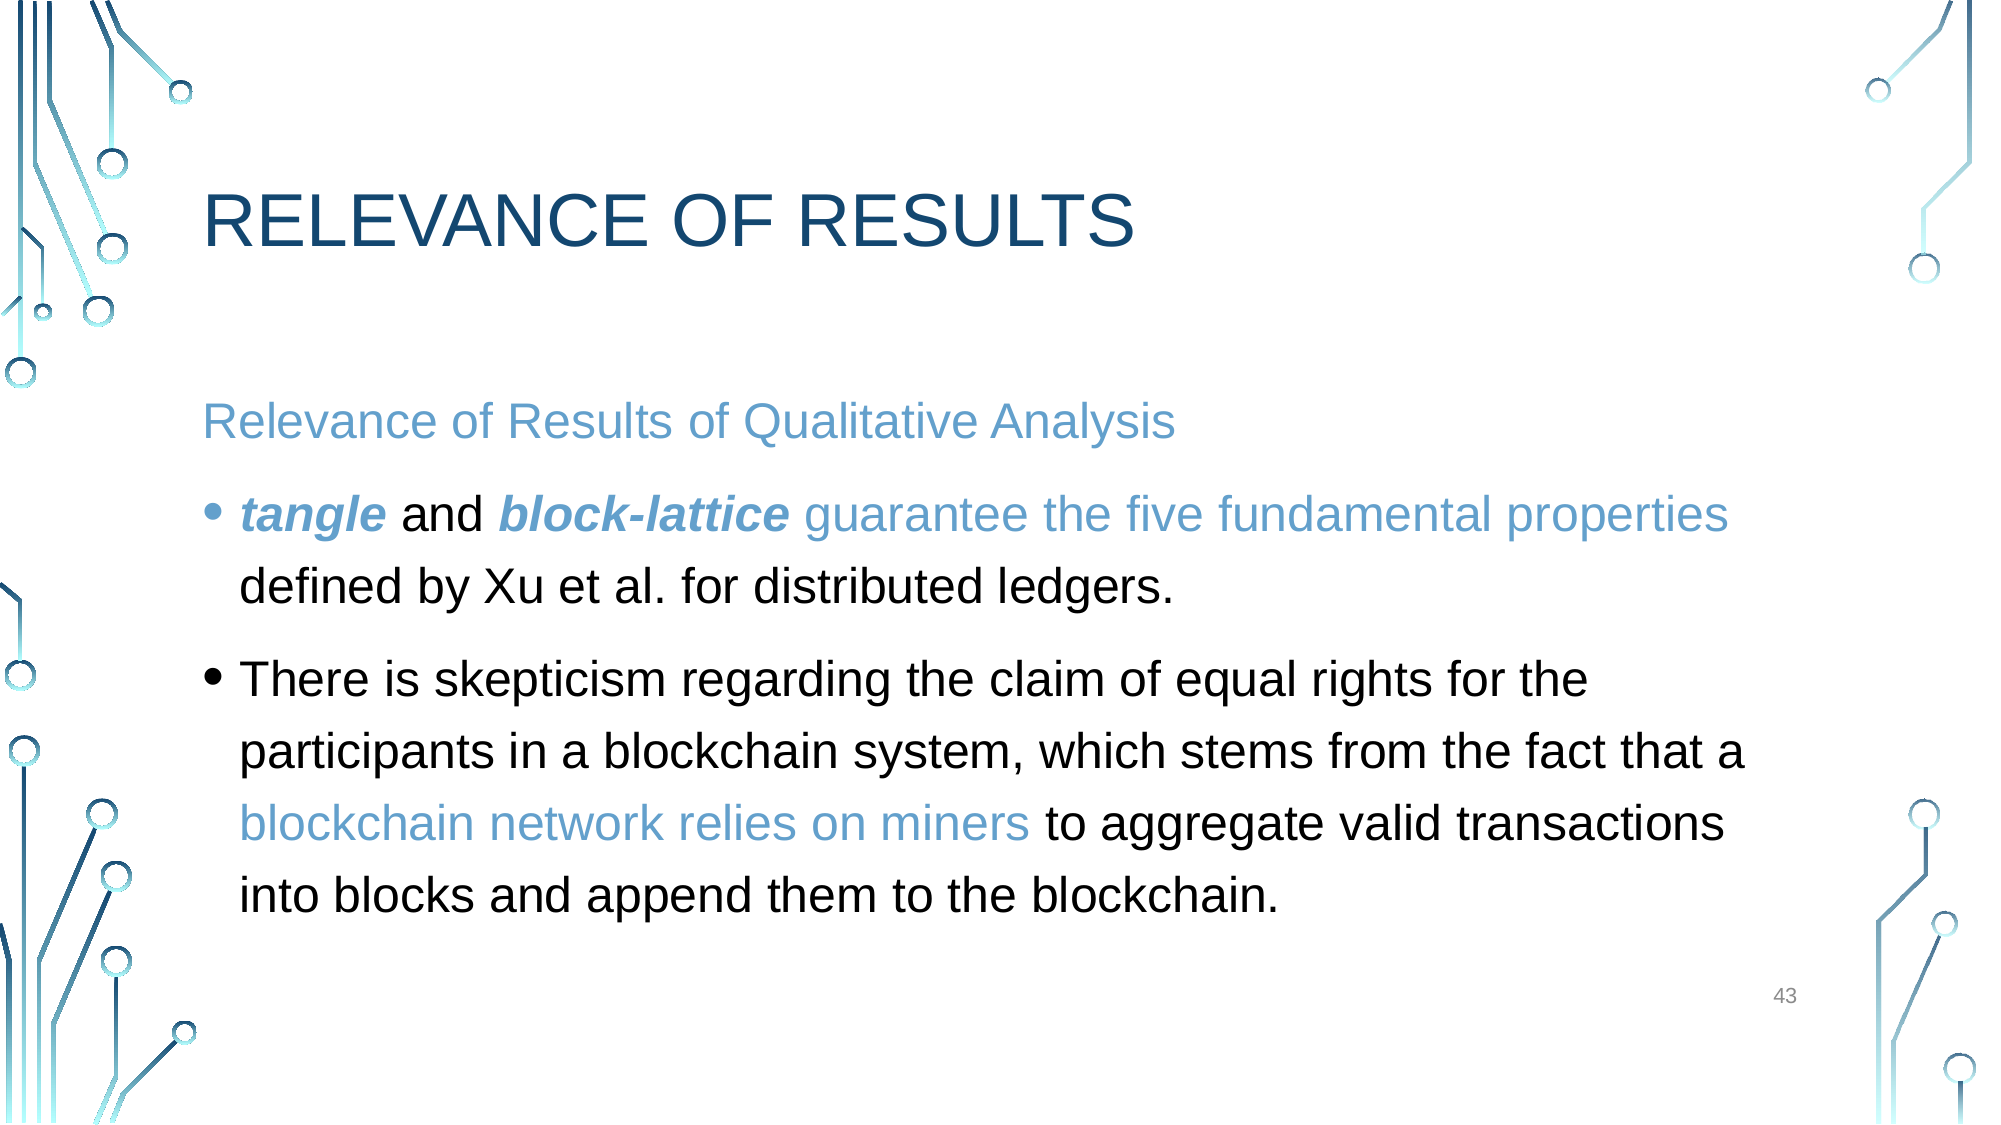

# Relevance of Results
Relevance of Results of Qualitative Analysis
tangle and block-lattice guarantee the five fundamental properties defined by Xu et al. for distributed ledgers.
There is skepticism regarding the claim of equal rights for the participants in a blockchain system, which stems from the fact that a blockchain network relies on miners to aggregate valid transactions into blocks and append them to the blockchain.
43